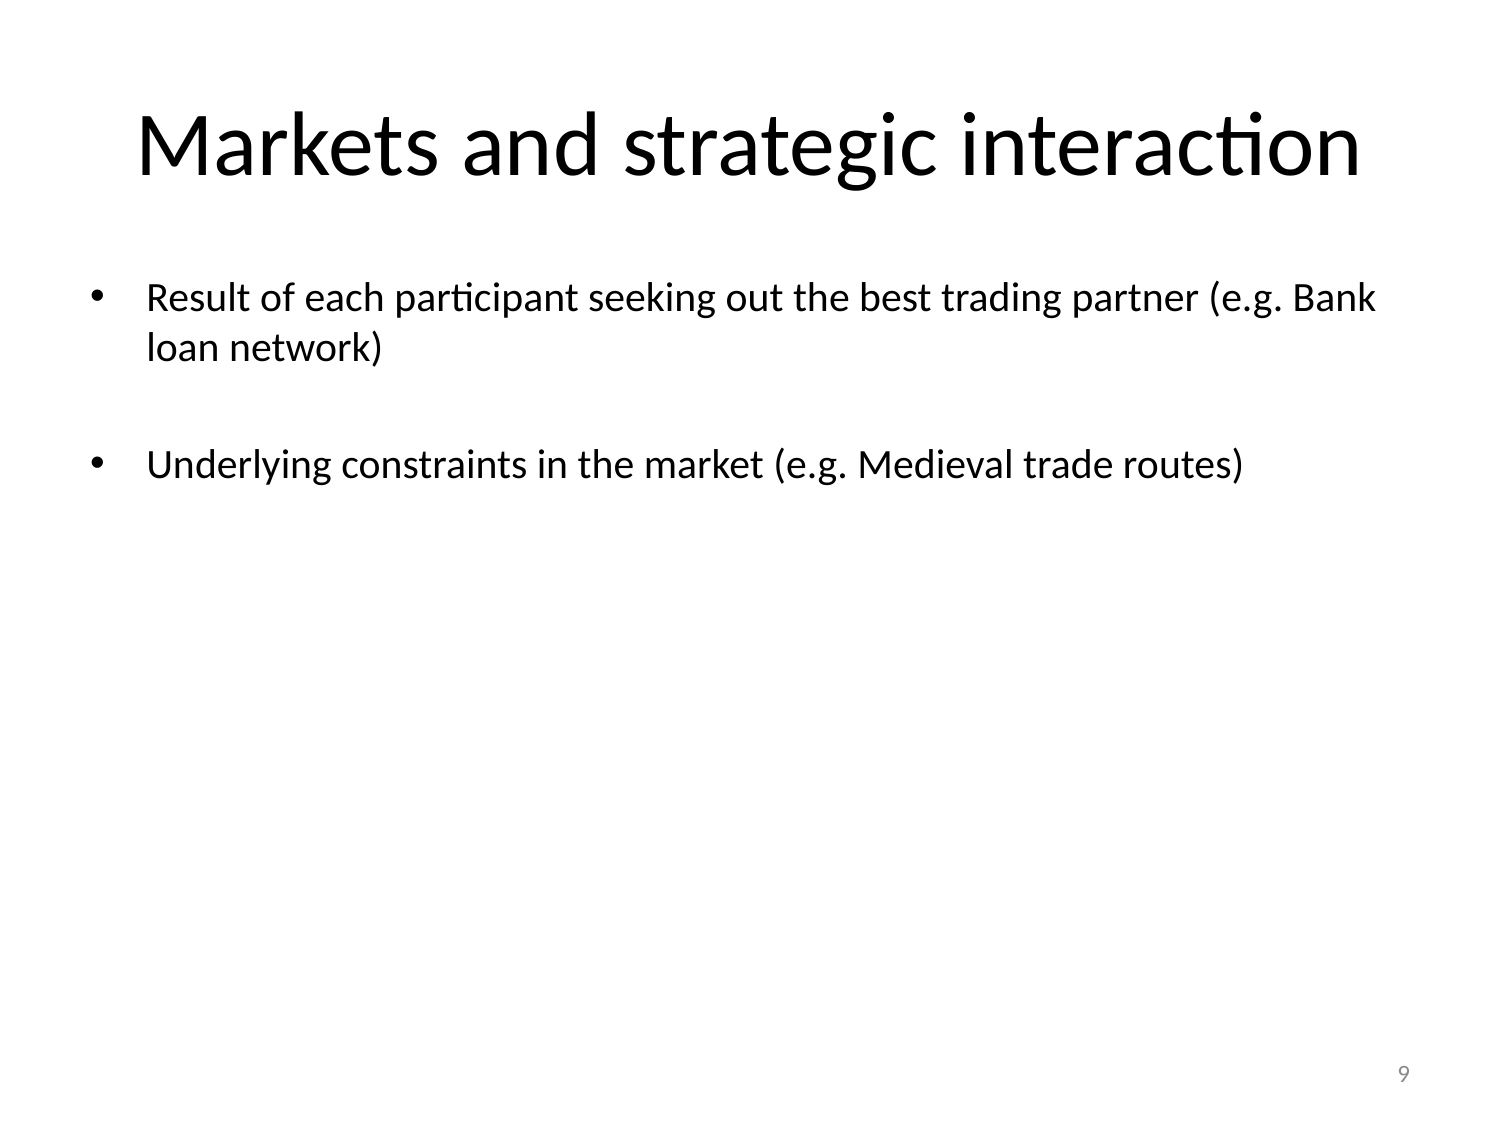

# Markets and strategic interaction
Result of each participant seeking out the best trading partner (e.g. Bank loan network)

Underlying constraints in the market (e.g. Medieval trade routes)
9